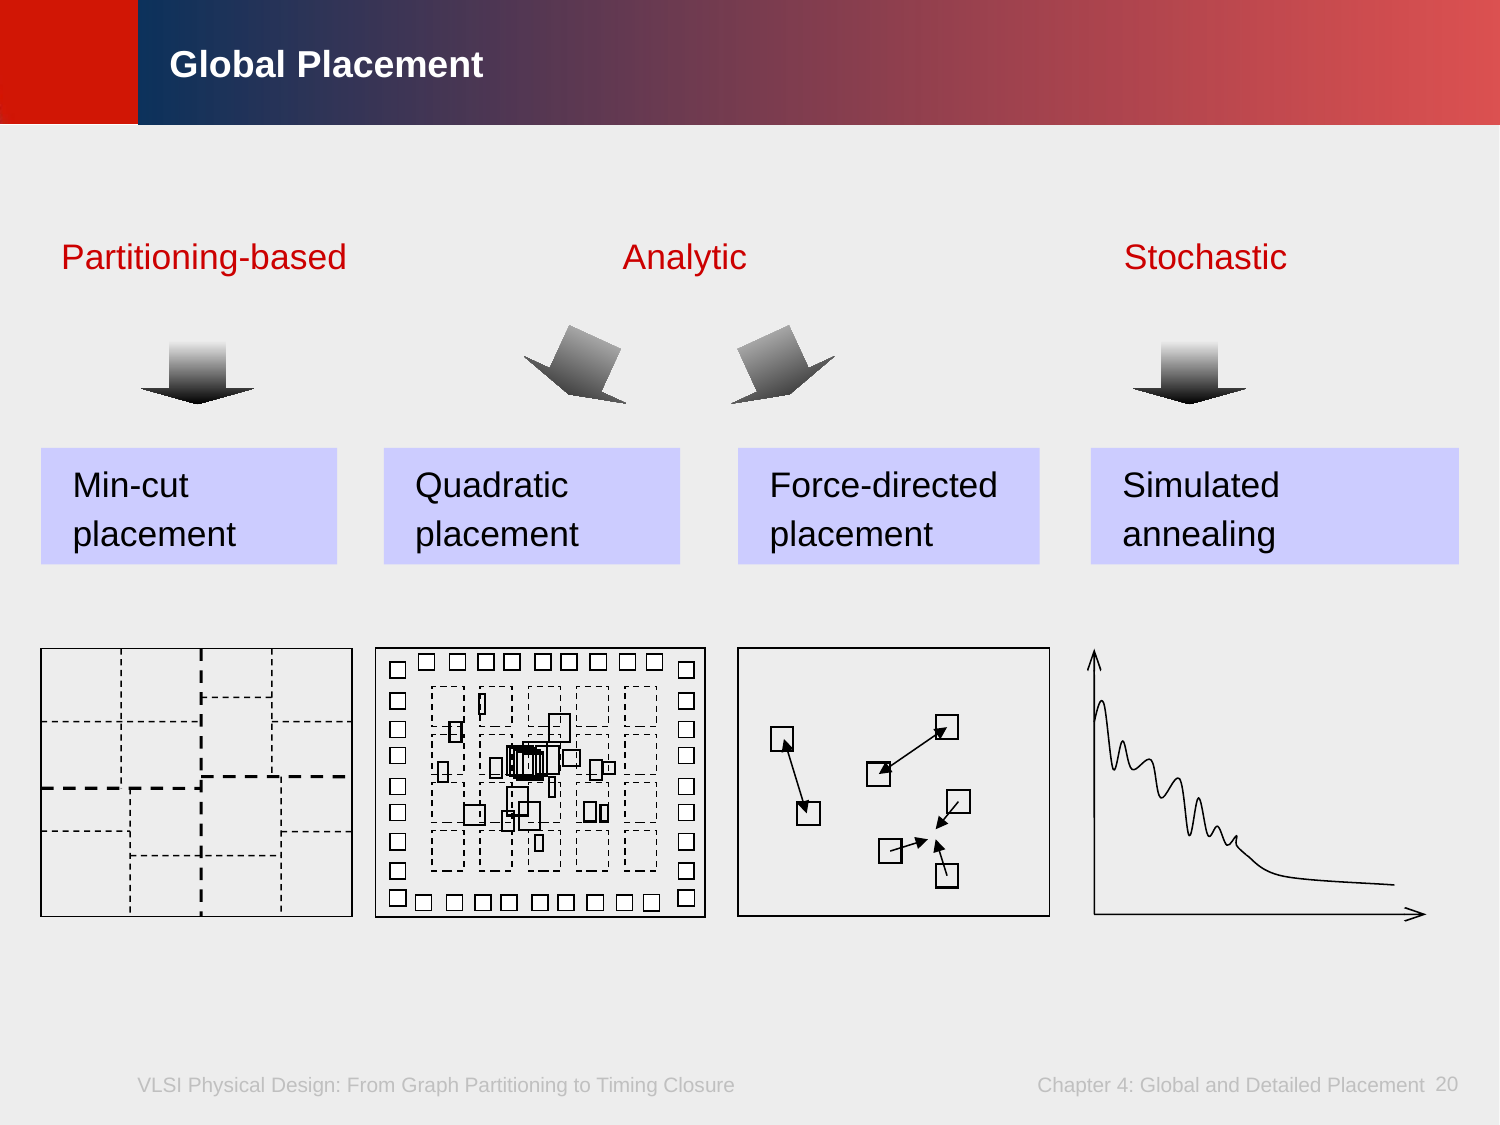

# Global Placement
Partitioning-based
Analytic
Stochastic

Min-cut
placement
Quadratic
placement
Force-directed placement
Simulated annealing

20